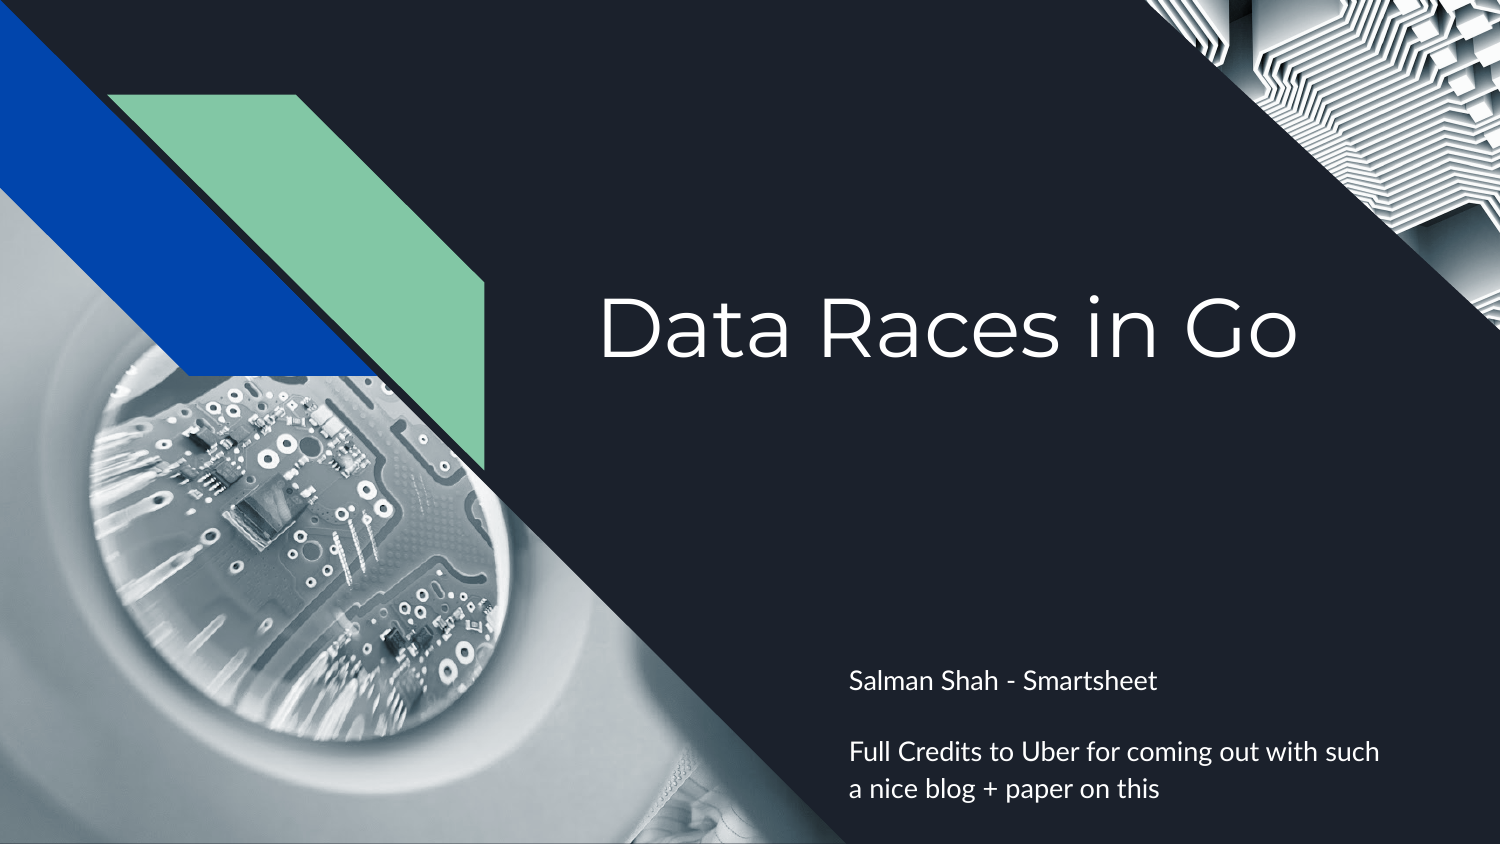

# Data Races in Go
Salman Shah - Smartsheet
Full Credits to Uber for coming out with such a nice blog + paper on this